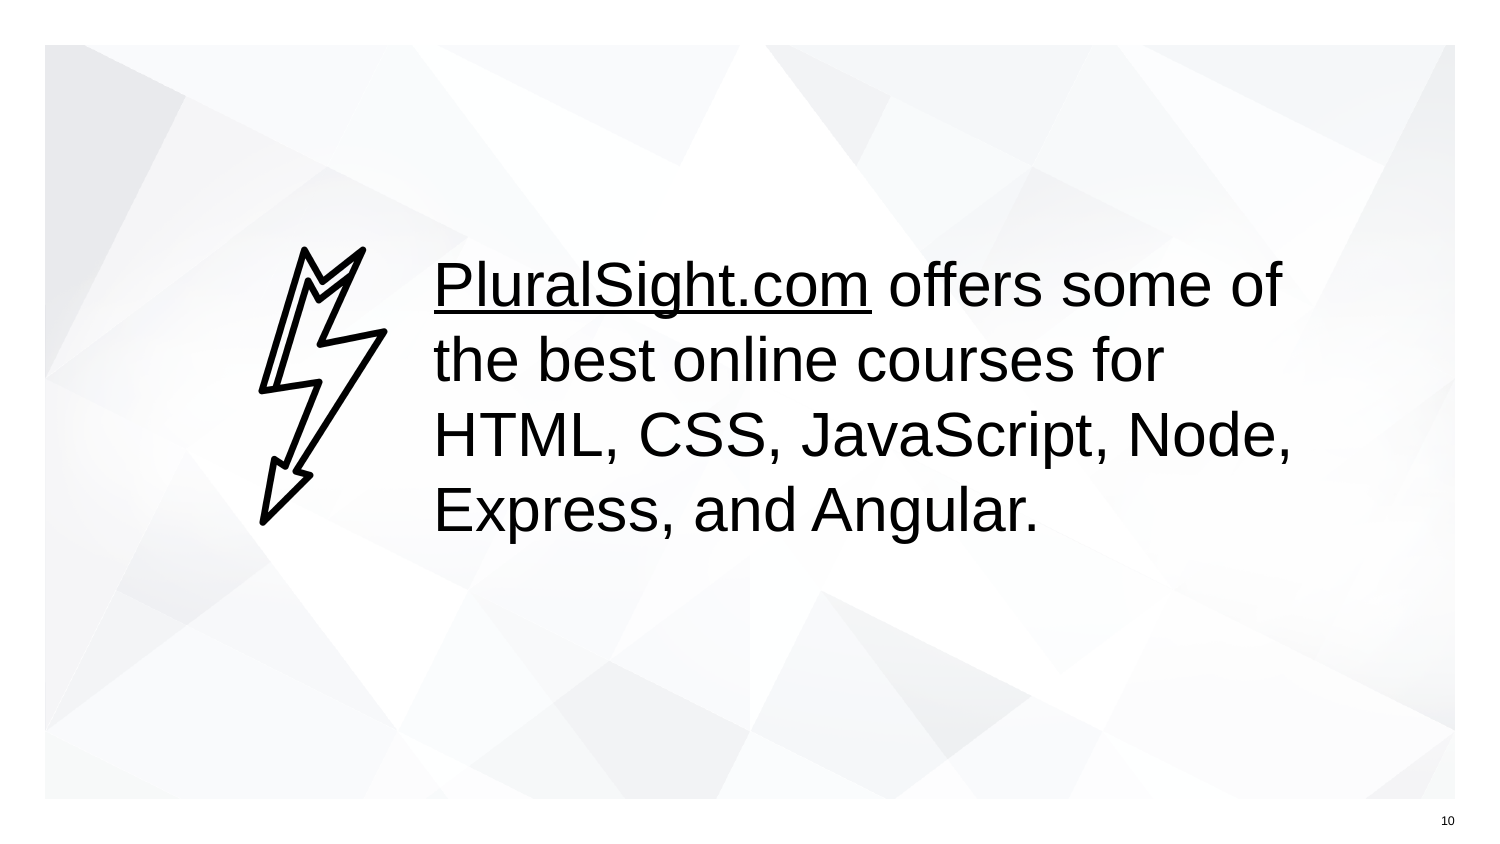

# PluralSight.com offers some of the best online courses for HTML, CSS, JavaScript, Node, Express, and Angular.

10